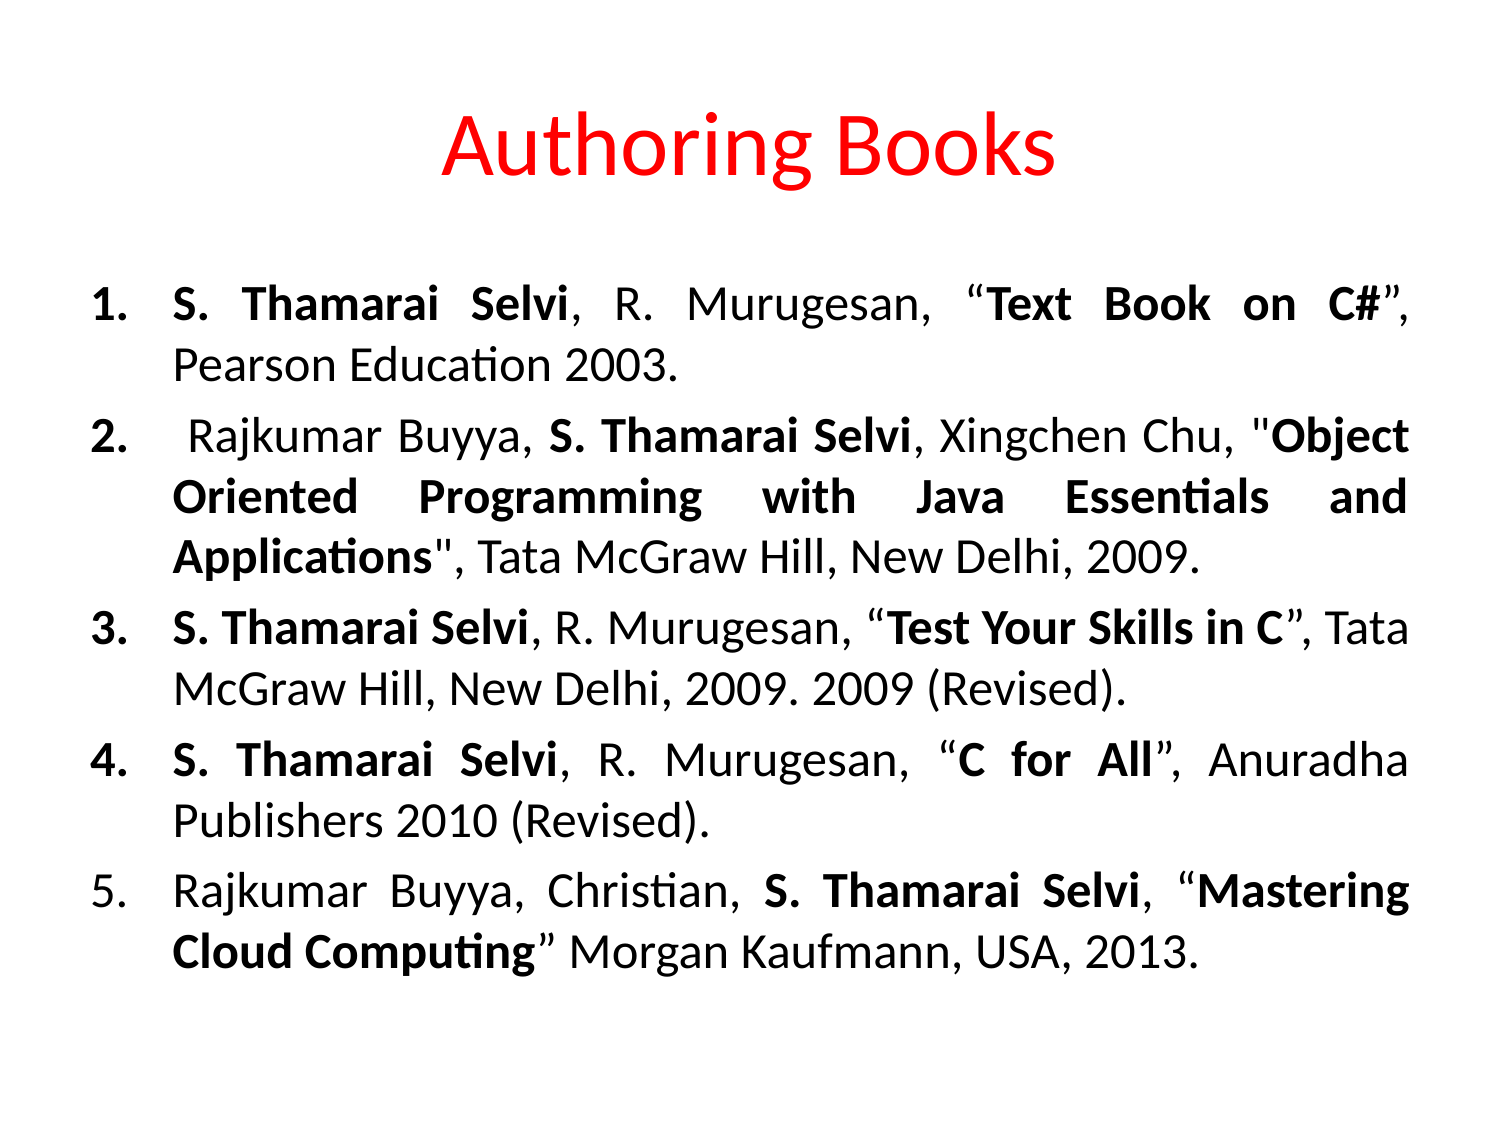

# Authoring Books
S. Thamarai Selvi, R. Murugesan, “Text Book on C#”, Pearson Education 2003.
 Rajkumar Buyya, S. Thamarai Selvi, Xingchen Chu, "Object Oriented Programming with Java Essentials and Applications", Tata McGraw Hill, New Delhi, 2009.
S. Thamarai Selvi, R. Murugesan, “Test Your Skills in C”, Tata McGraw Hill, New Delhi, 2009. 2009 (Revised).
S. Thamarai Selvi, R. Murugesan, “C for All”, Anuradha Publishers 2010 (Revised).
Rajkumar Buyya, Christian, S. Thamarai Selvi, “Mastering Cloud Computing” Morgan Kaufmann, USA, 2013.